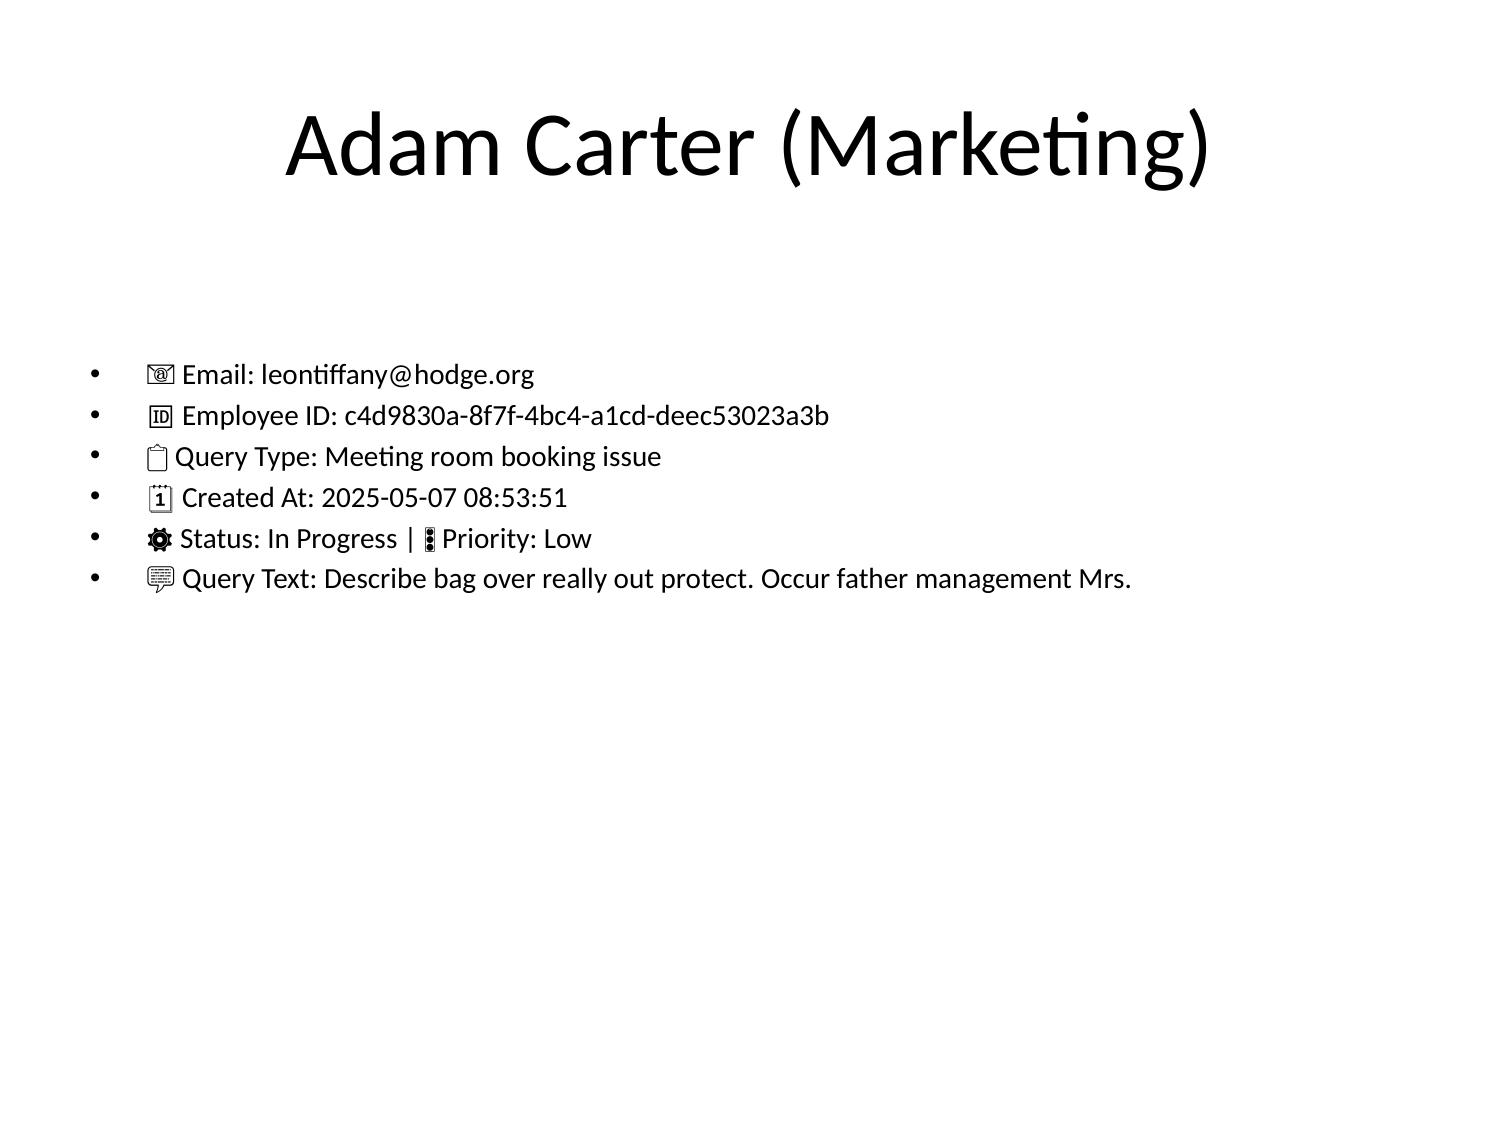

# Adam Carter (Marketing)

📧 Email: leontiffany@hodge.org
🆔 Employee ID: c4d9830a-8f7f-4bc4-a1cd-deec53023a3b
📋 Query Type: Meeting room booking issue
🗓 Created At: 2025-05-07 08:53:51
⚙ Status: In Progress | 🚦 Priority: Low
💬 Query Text: Describe bag over really out protect. Occur father management Mrs.